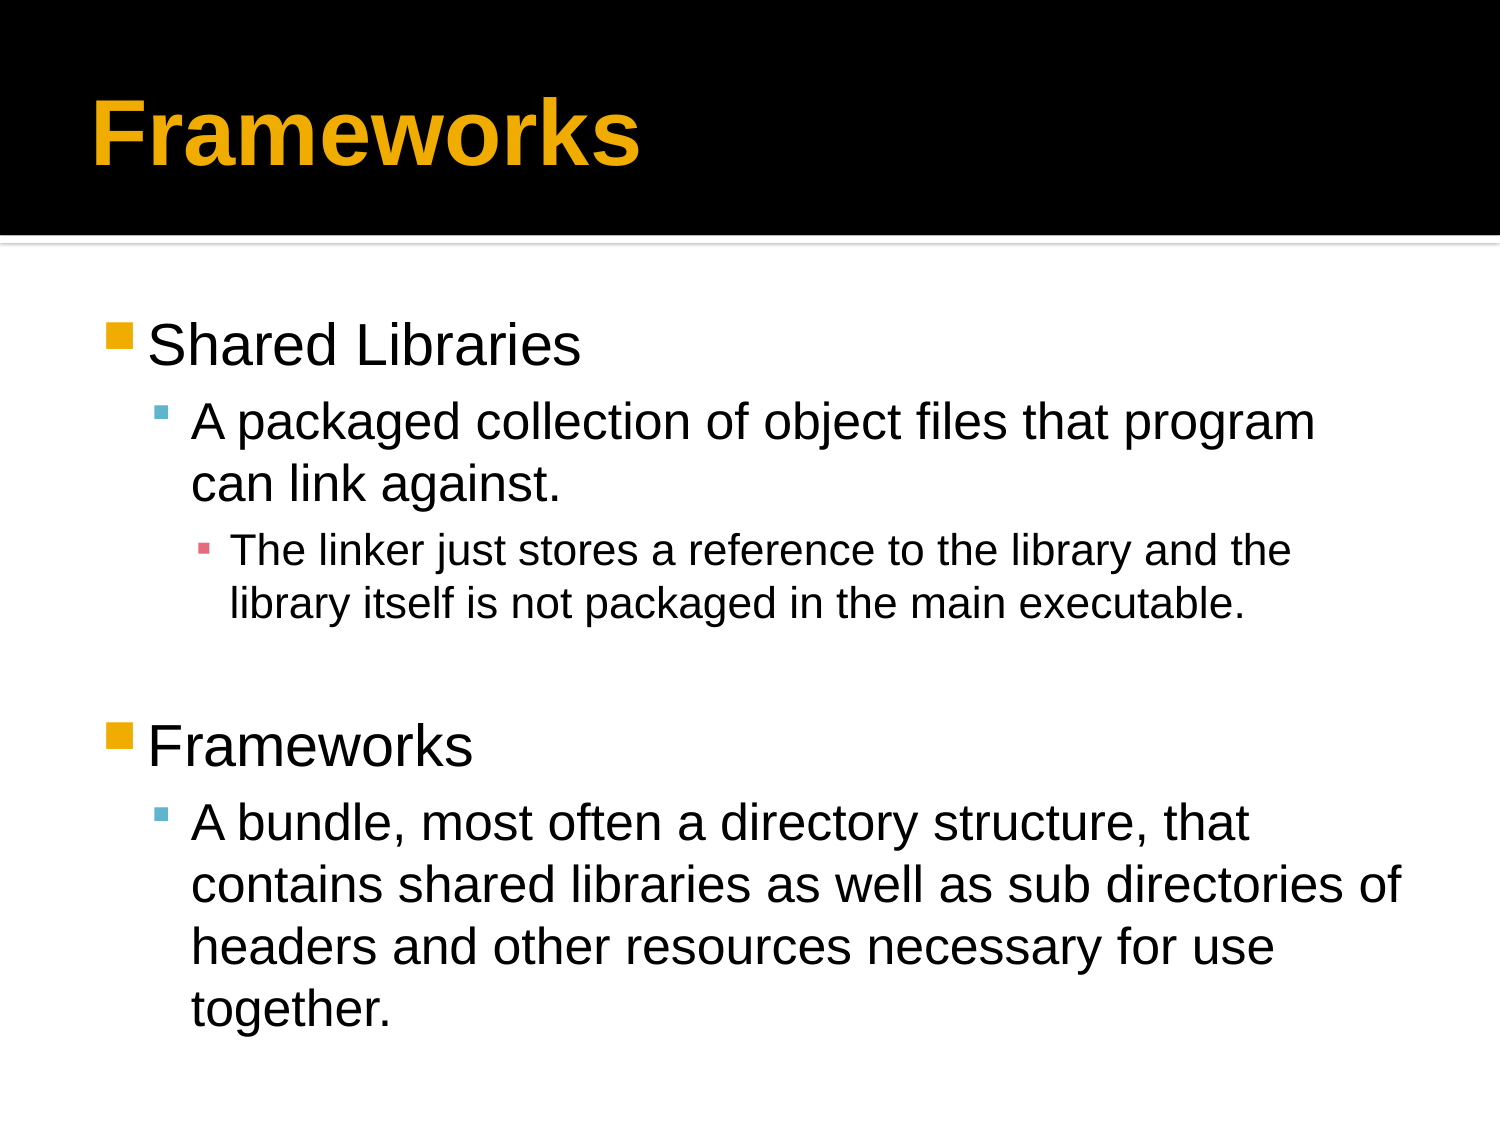

# Frameworks
Shared Libraries
A packaged collection of object files that program can link against.
The linker just stores a reference to the library and the library itself is not packaged in the main executable.

Frameworks
A bundle, most often a directory structure, that contains shared libraries as well as sub directories of headers and other resources necessary for use together.